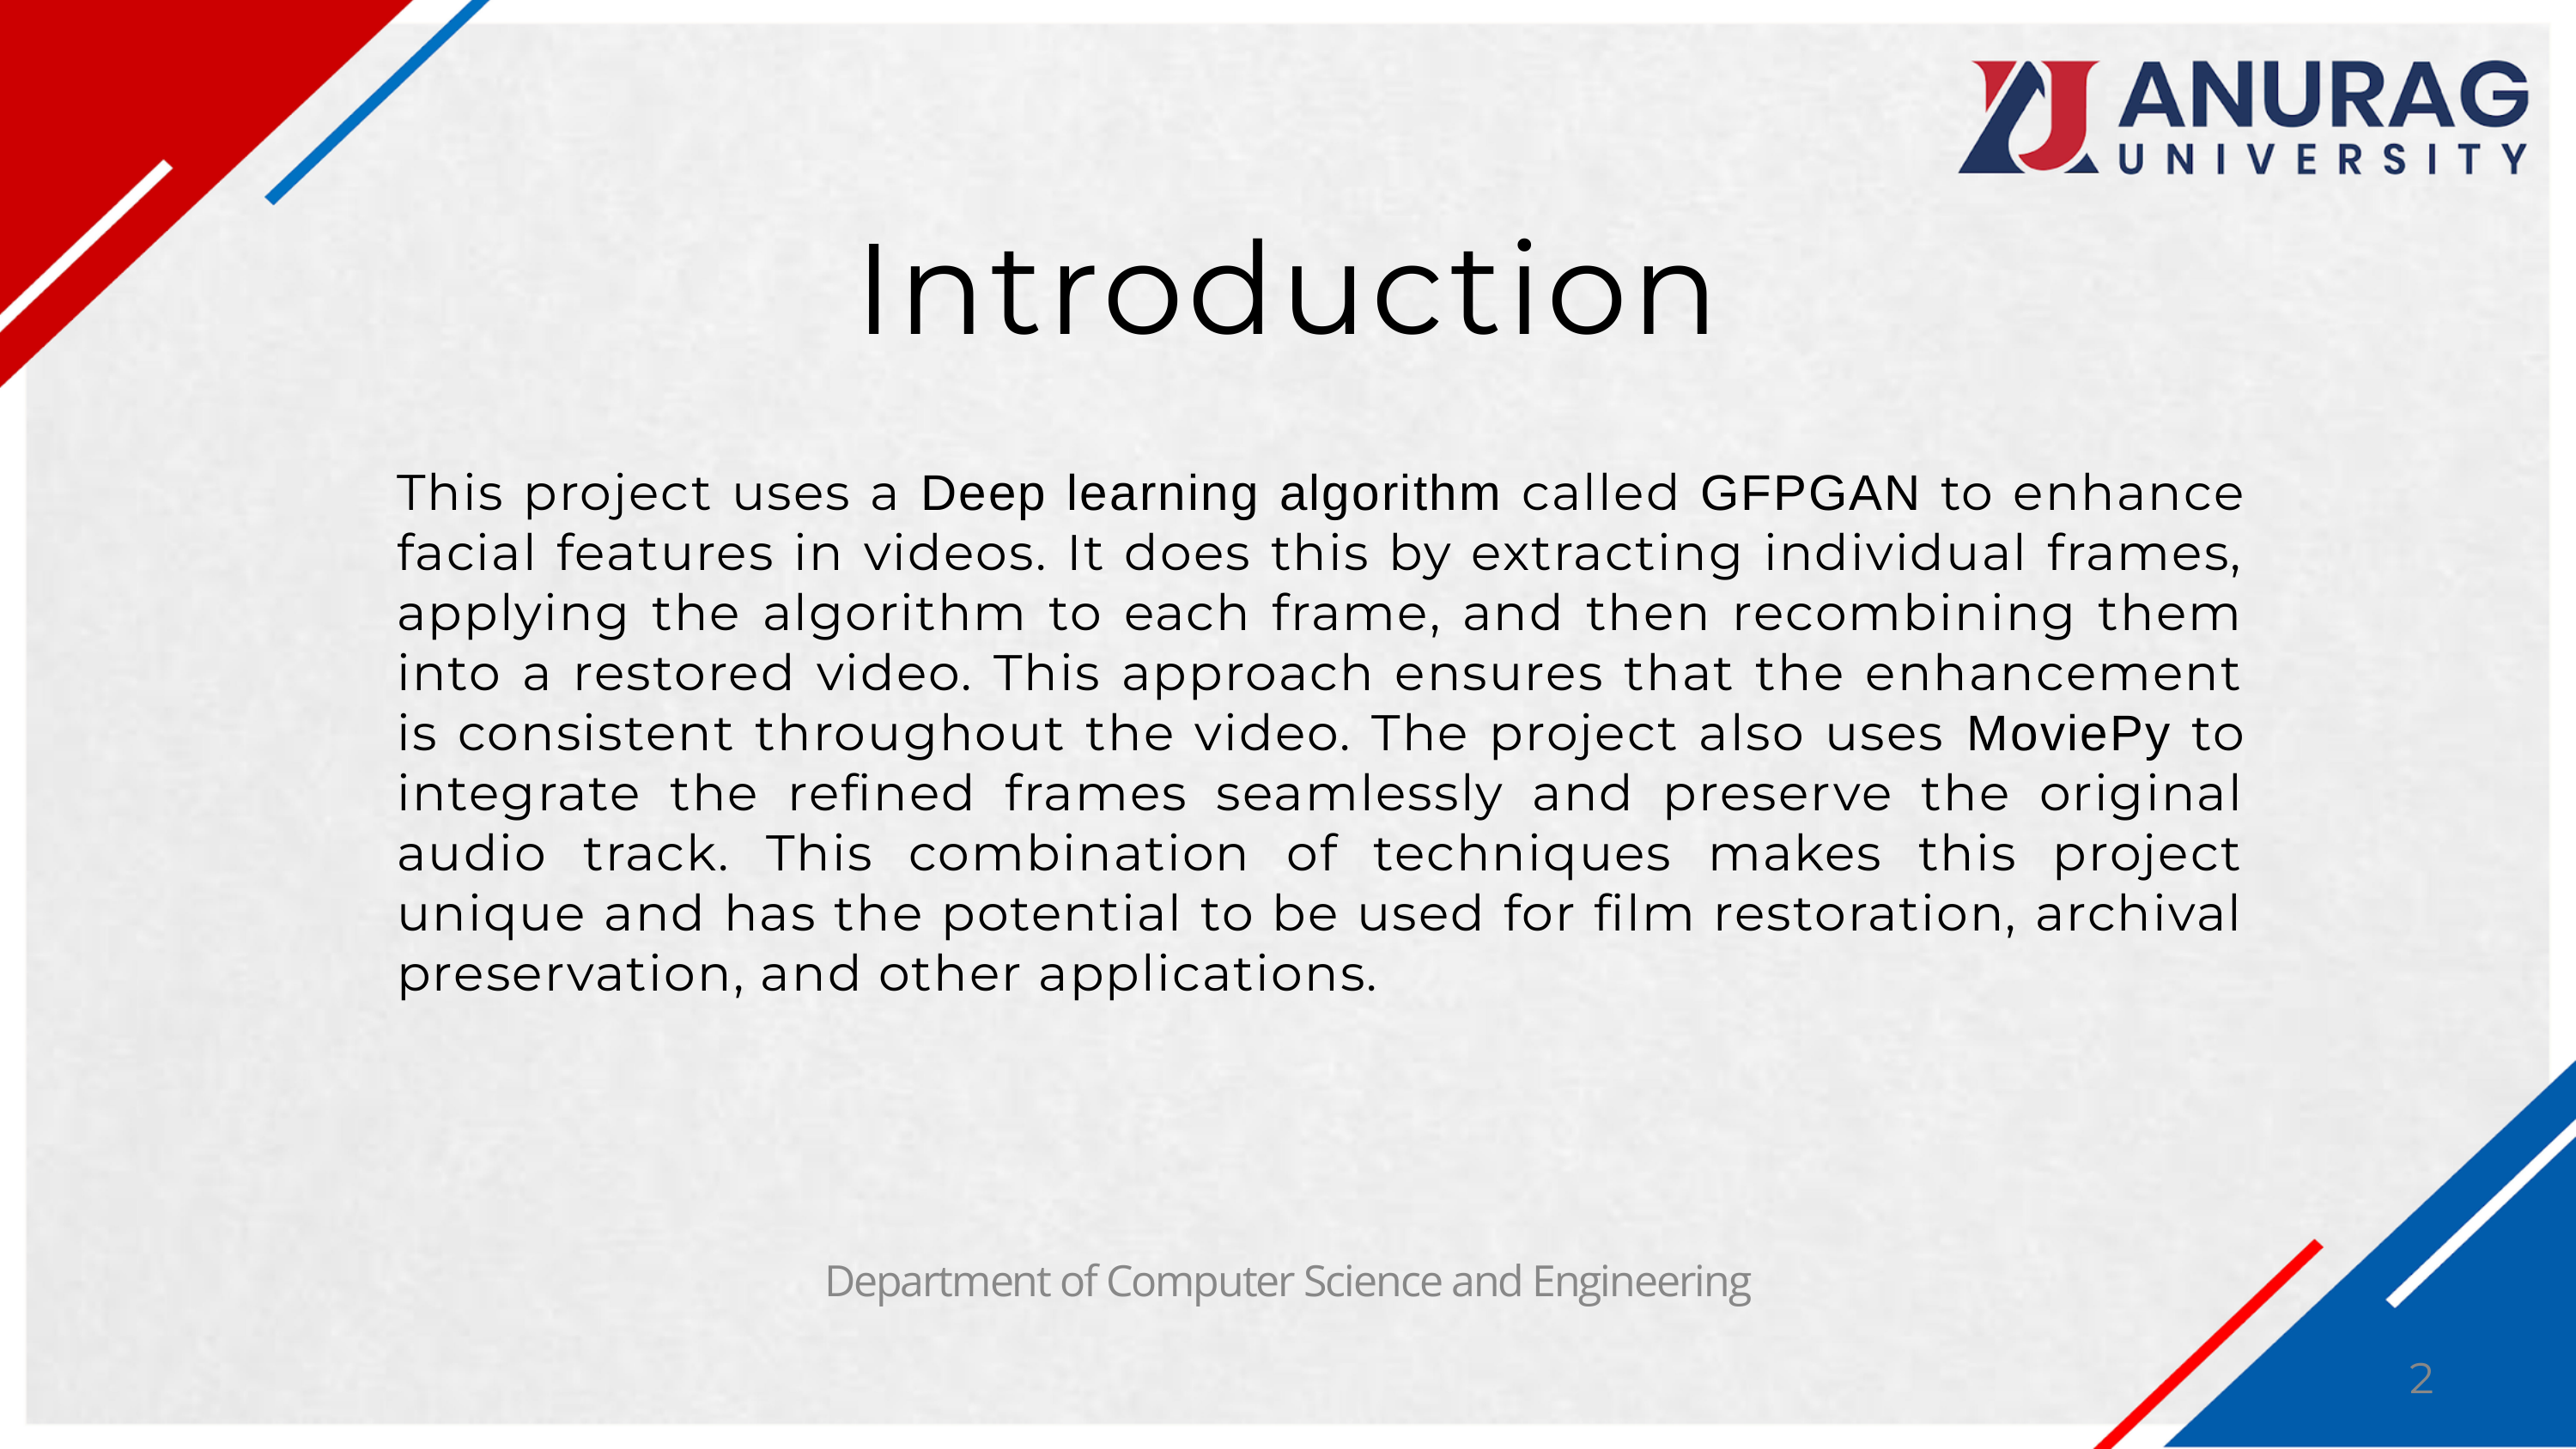

Introduction
This project uses a Deep learning algorithm called GFPGAN to enhance facial features in videos. It does this by extracting individual frames, applying the algorithm to each frame, and then recombining them into a restored video. This approach ensures that the enhancement is consistent throughout the video. The project also uses MoviePy to integrate the refined frames seamlessly and preserve the original audio track. This combination of techniques makes this project unique and has the potential to be used for film restoration, archival preservation, and other applications.
Department of Computer Science and Engineering
2